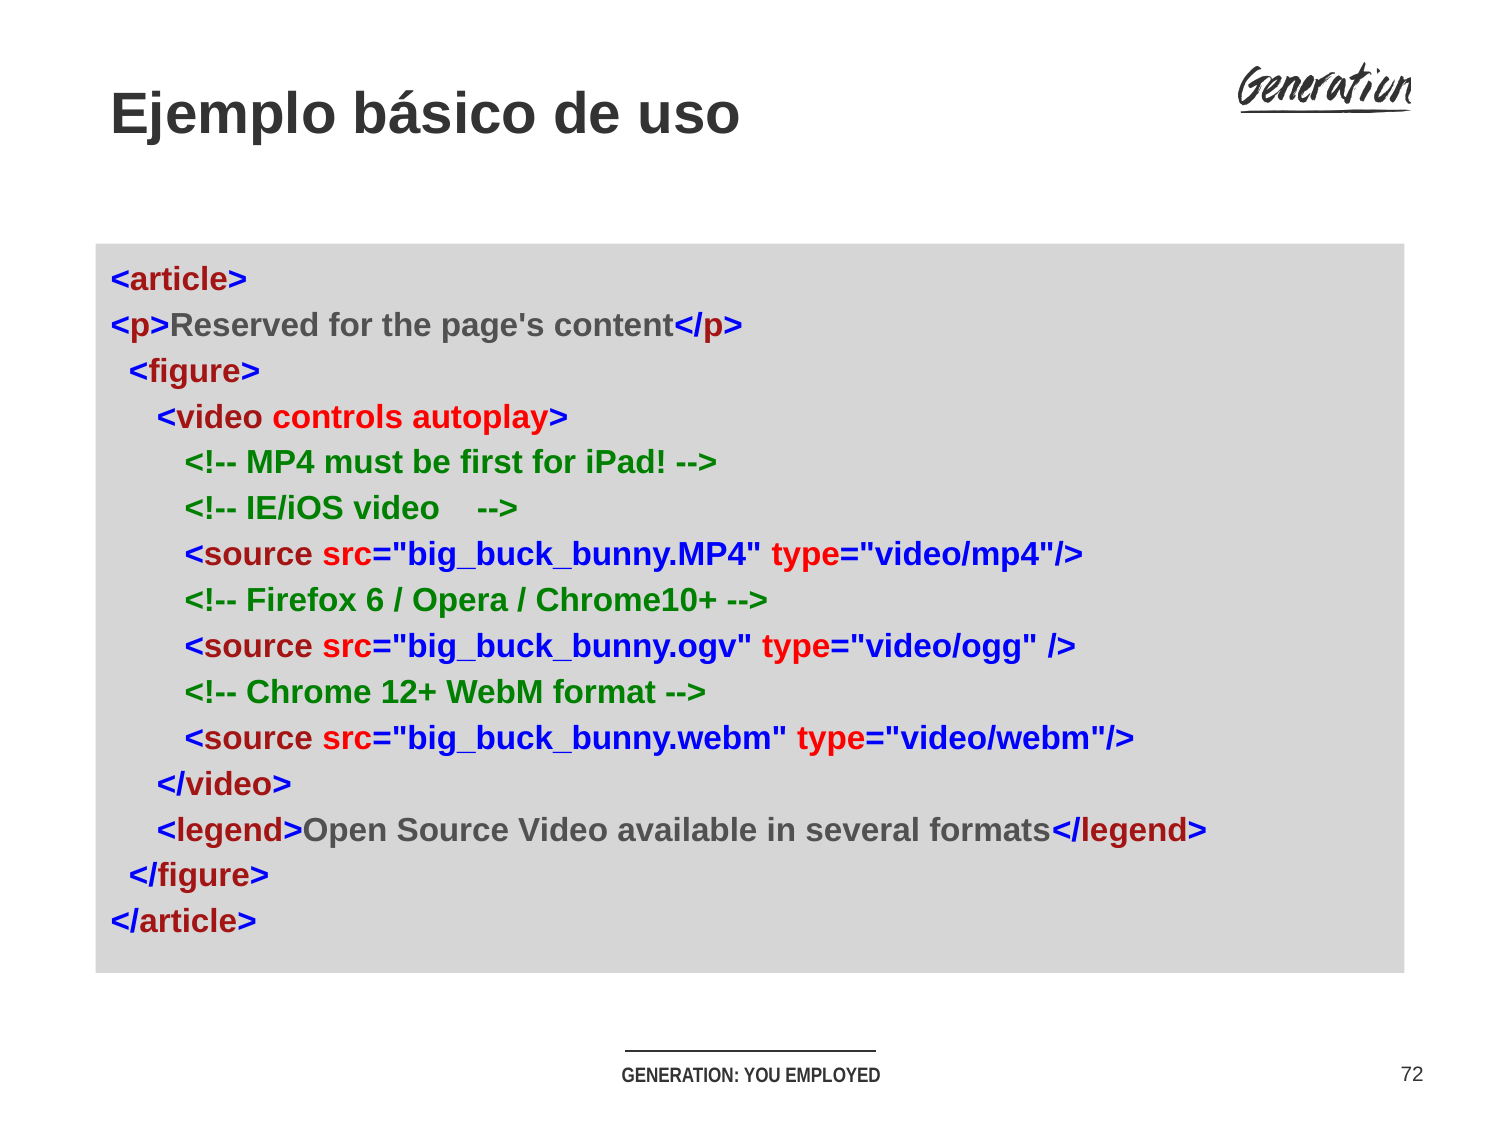

Ejemplo básico de uso
<article>
<p>Reserved for the page's content</p>
  <figure>
     <video controls autoplay>
        <!-- MP4 must be first for iPad! -->
        <!-- IE/iOS video    -->
        <source src="big_buck_bunny.MP4" type="video/mp4"/>
        <!-- Firefox 6 / Opera / Chrome10+ -->
        <source src="big_buck_bunny.ogv" type="video/ogg" />
        <!-- Chrome 12+ WebM format -->
        <source src="big_buck_bunny.webm" type="video/webm"/>
     </video>
     <legend>Open Source Video available in several formats</legend>
  </figure>
</article>